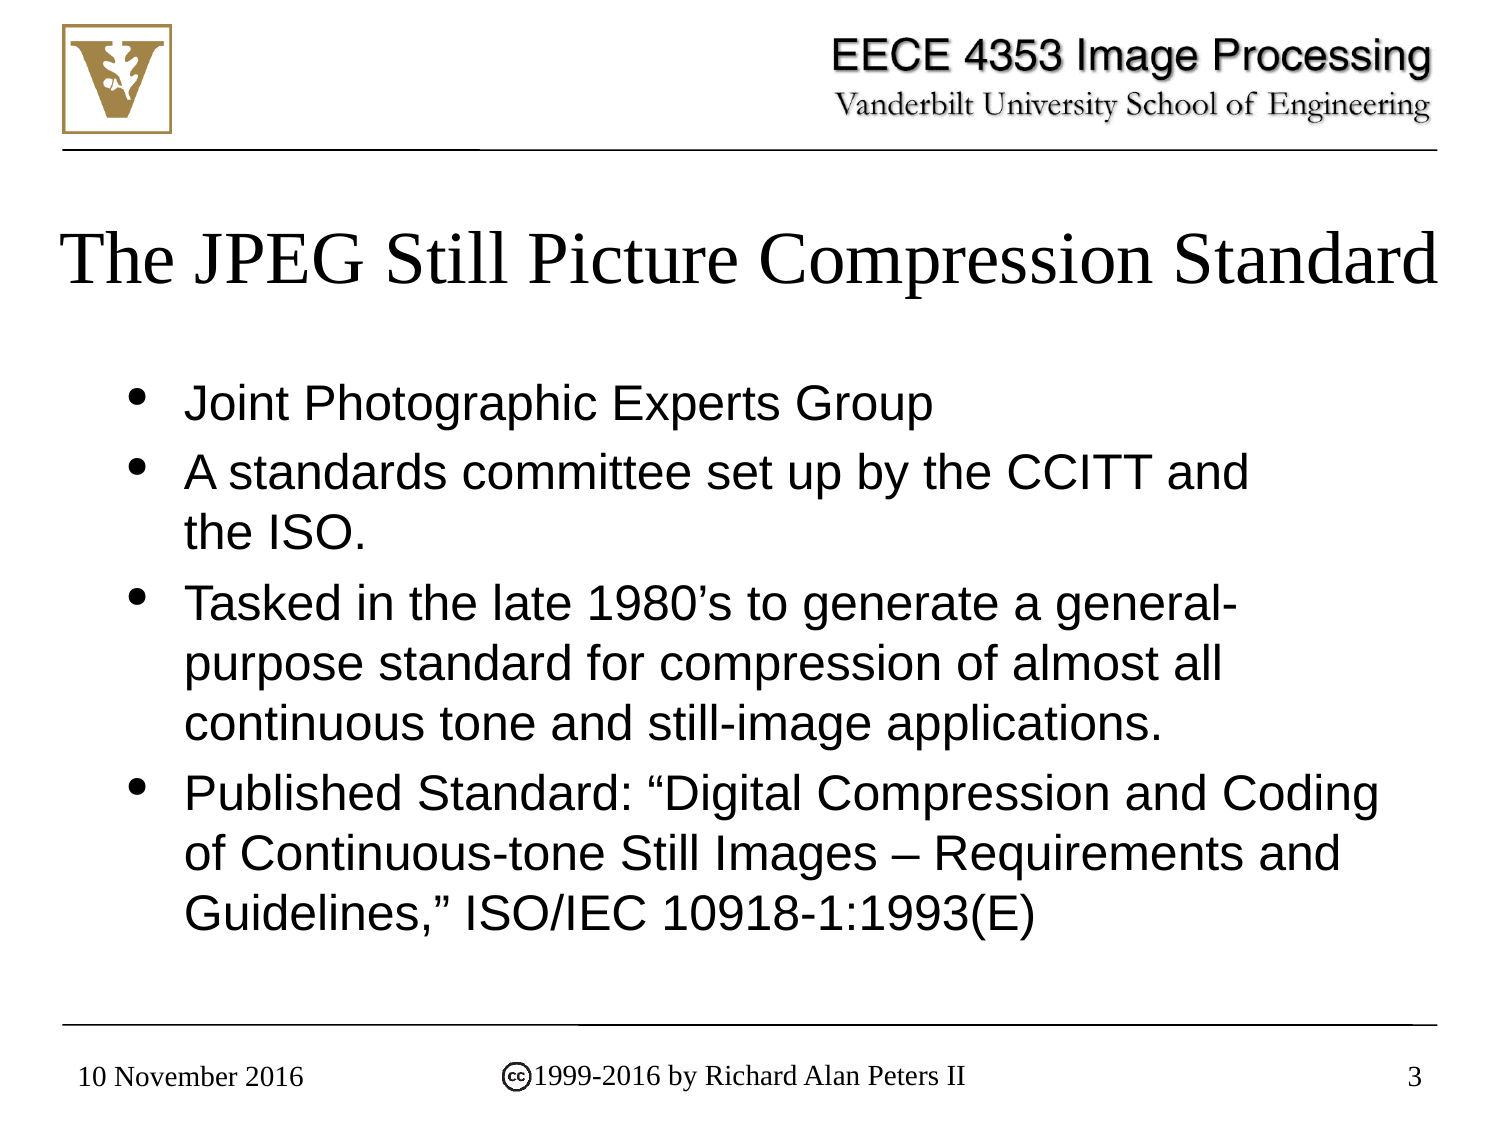

# The JPEG Still Picture Compression Standard
Joint Photographic Experts Group
A standards committee set up by the CCITT and     the ISO.
Tasked in the late 1980’s to generate a general-purpose standard for compression of almost all continuous tone and still-image applications.
Published Standard: “Digital Compression and Coding of Continuous-tone Still Images – Requirements and Guidelines,” ISO/IEC 10918-1:1993(E)
10 November 2016
3
1999-2016 by Richard Alan Peters II